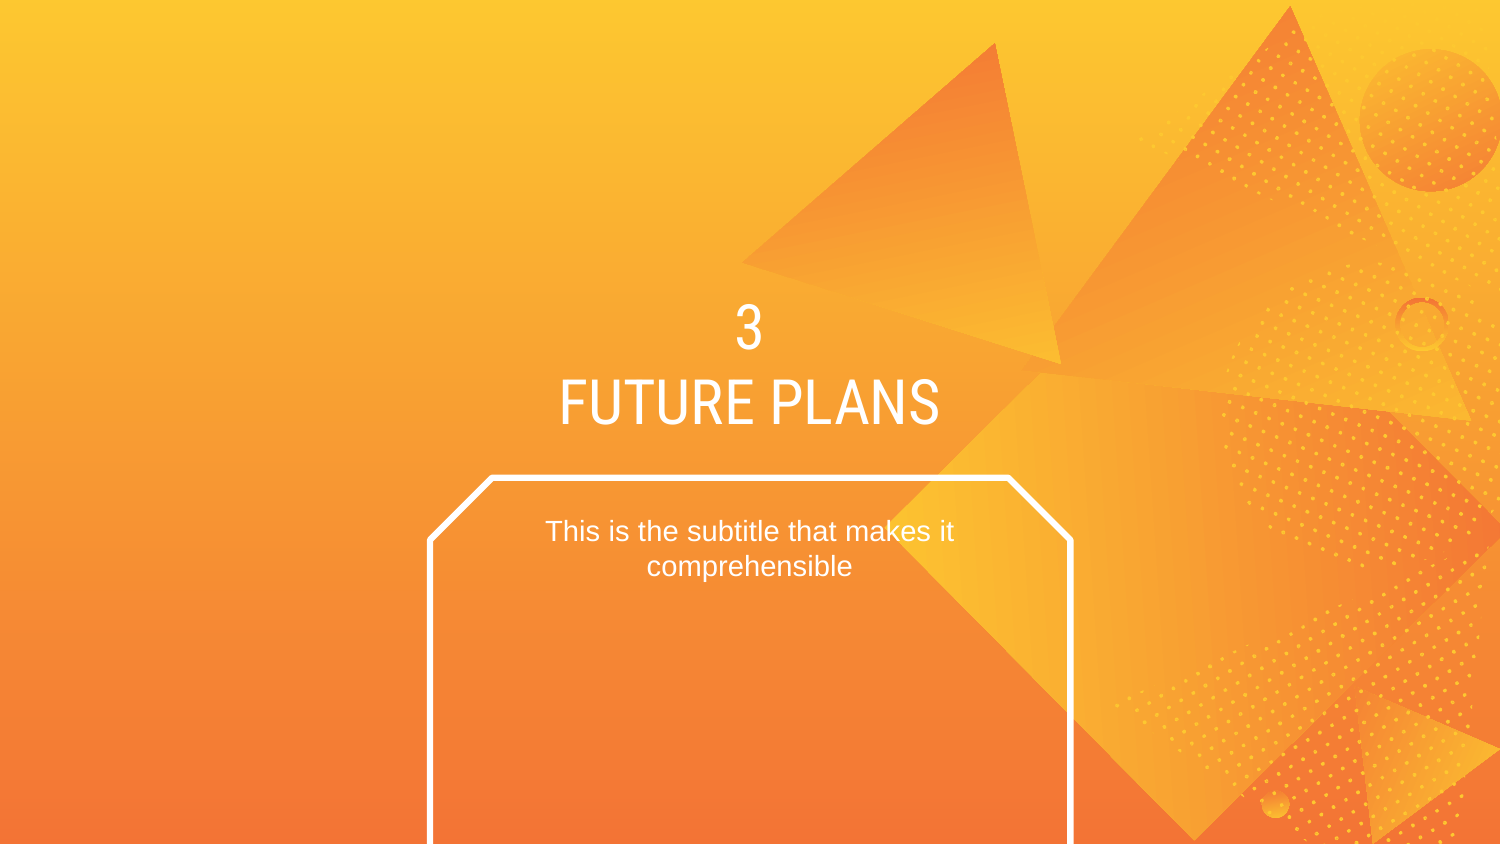

# 3
FUTURE PLANS
This is the subtitle that makes it comprehensible